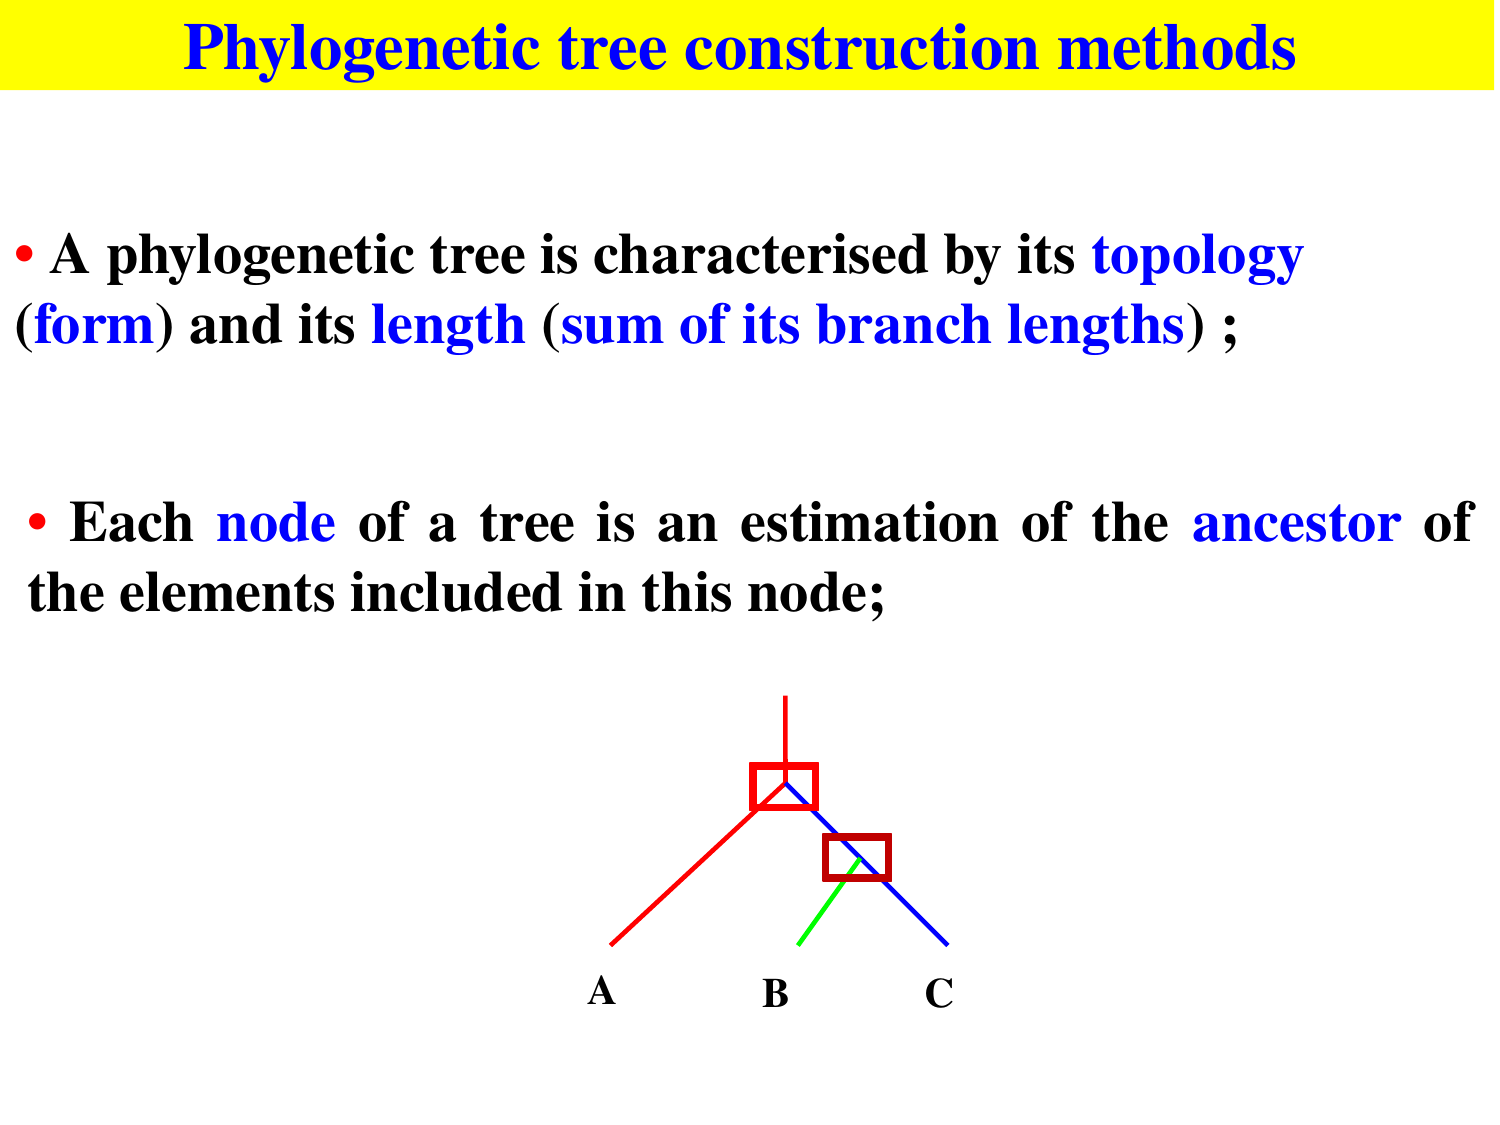

Phylogenetic tree construction methods
• A phylogenetic tree is characterised by its topology (form) and its length (sum of its branch lengths) ;
• Each node of a tree is an estimation of the ancestor of the elements included in this node;

A
B
C